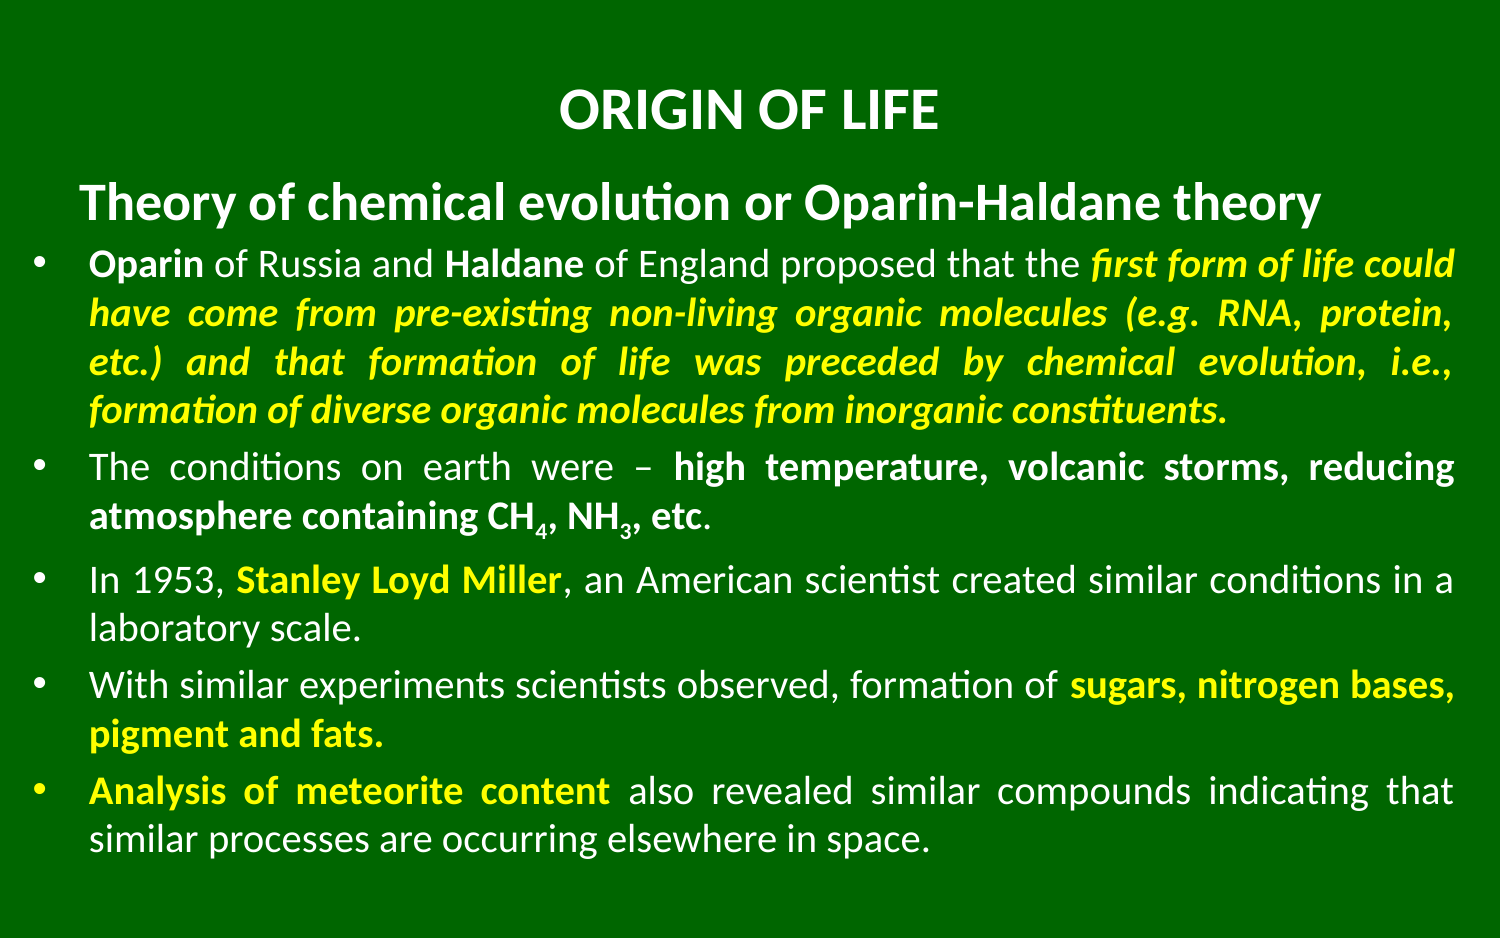

# ORIGIN OF LIFE
Theory of chemical evolution or Oparin-Haldane theory
Oparin of Russia and Haldane of England proposed that the first form of life could have come from pre-existing non-living organic molecules (e.g. RNA, protein, etc.) and that formation of life was preceded by chemical evolution, i.e., formation of diverse organic molecules from inorganic constituents.
The conditions on earth were – high temperature, volcanic storms, reducing atmosphere containing CH4, NH3, etc.
In 1953, Stanley Loyd Miller, an American scientist created similar conditions in a laboratory scale.
With similar experiments scientists observed, formation of sugars, nitrogen bases, pigment and fats.
Analysis of meteorite content also revealed similar compounds indicating that similar processes are occurring elsewhere in space.